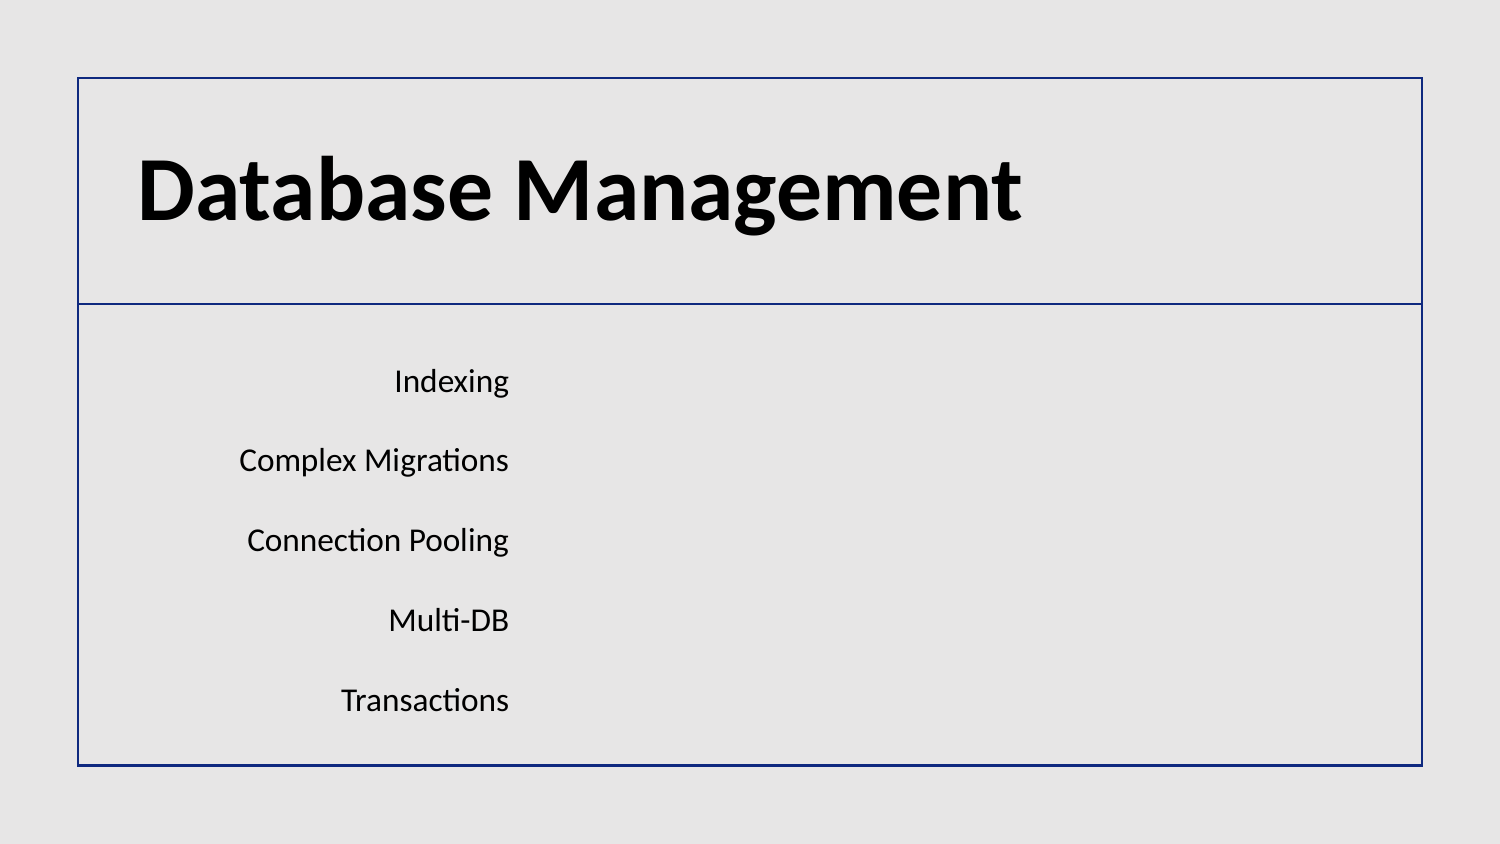

# Database Management
Indexing
Complex Migrations
Connection Pooling
Multi-DB
Transactions